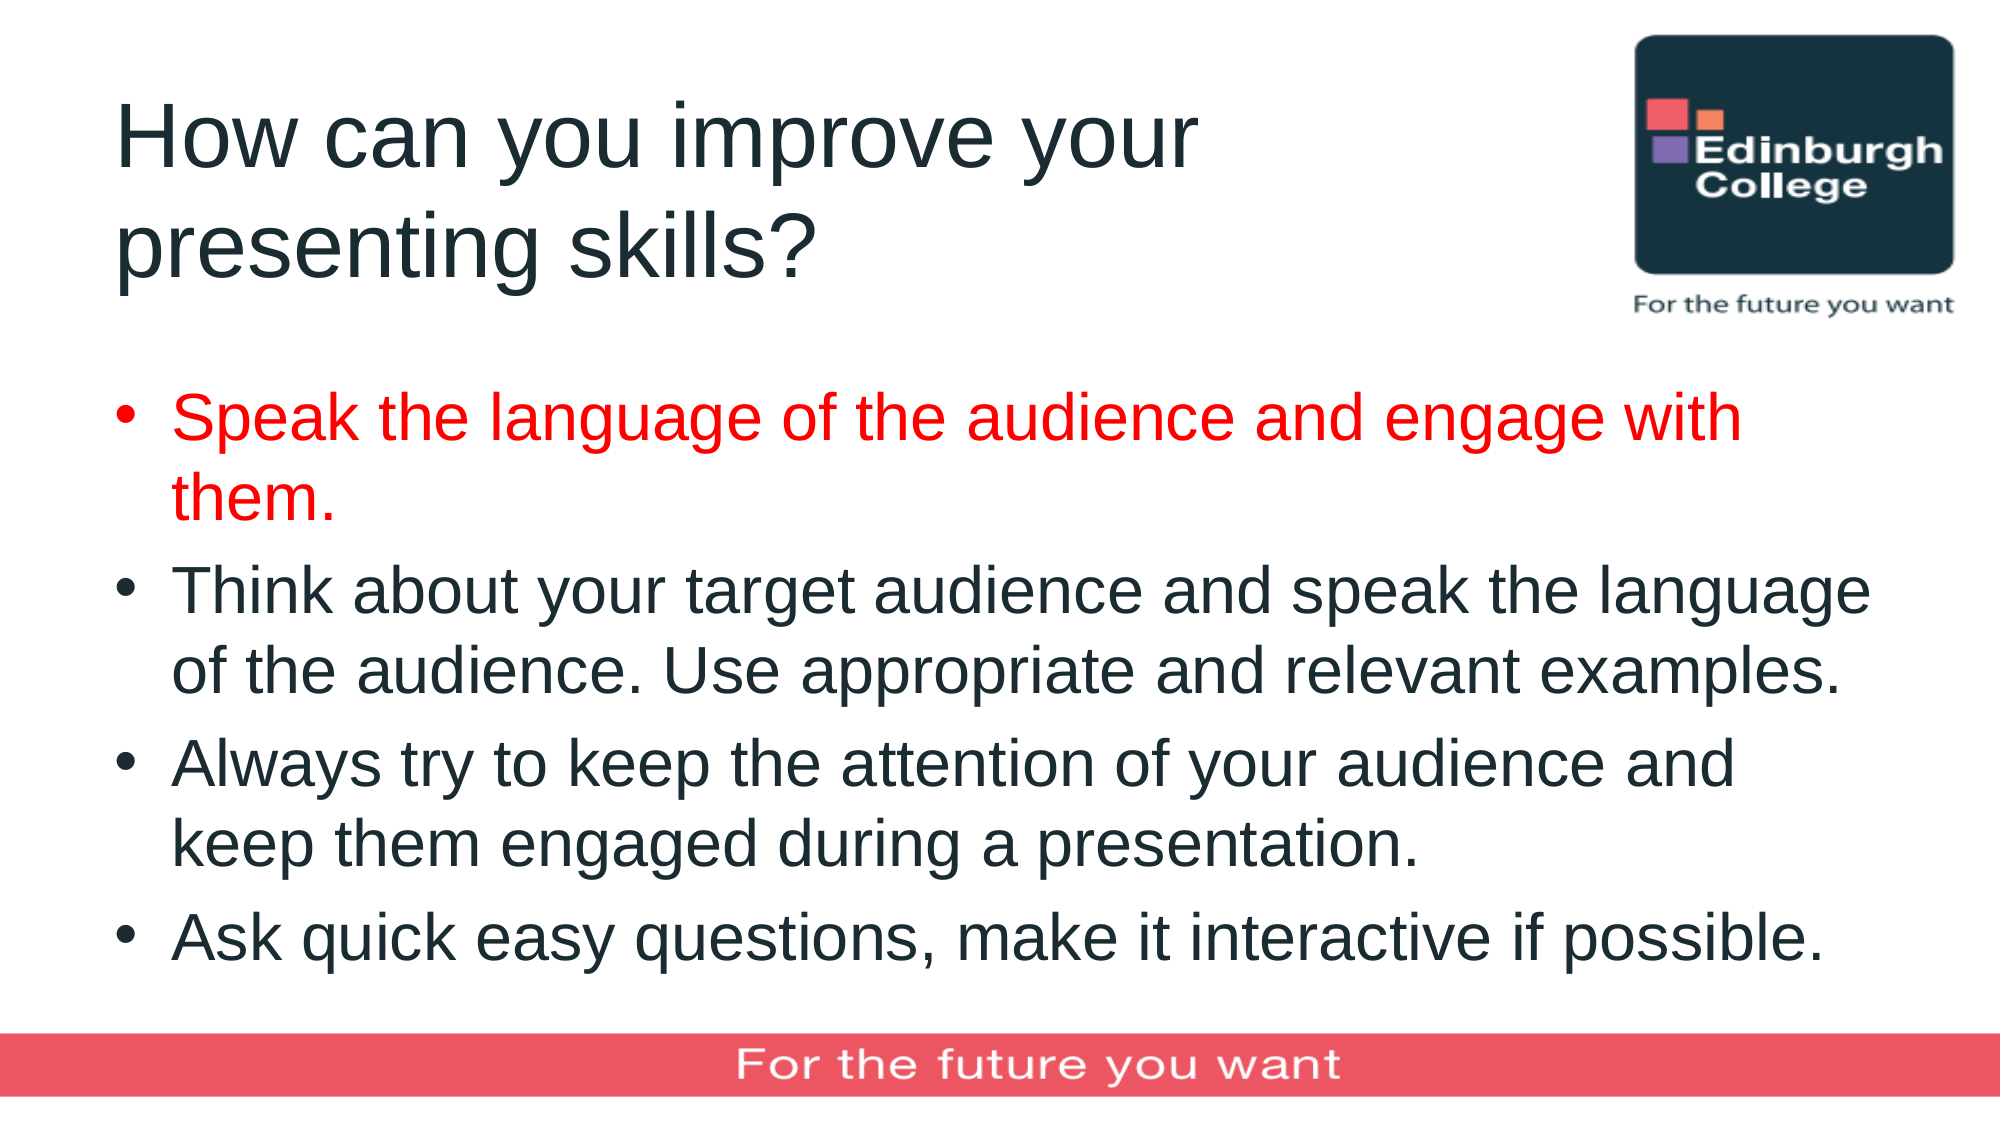

# How can you improve your presenting skills?
Speak the language of the audience and engage with them.
Think about your target audience and speak the language of the audience. Use appropriate and relevant examples.
Always try to keep the attention of your audience and keep them engaged during a presentation.
Ask quick easy questions, make it interactive if possible.